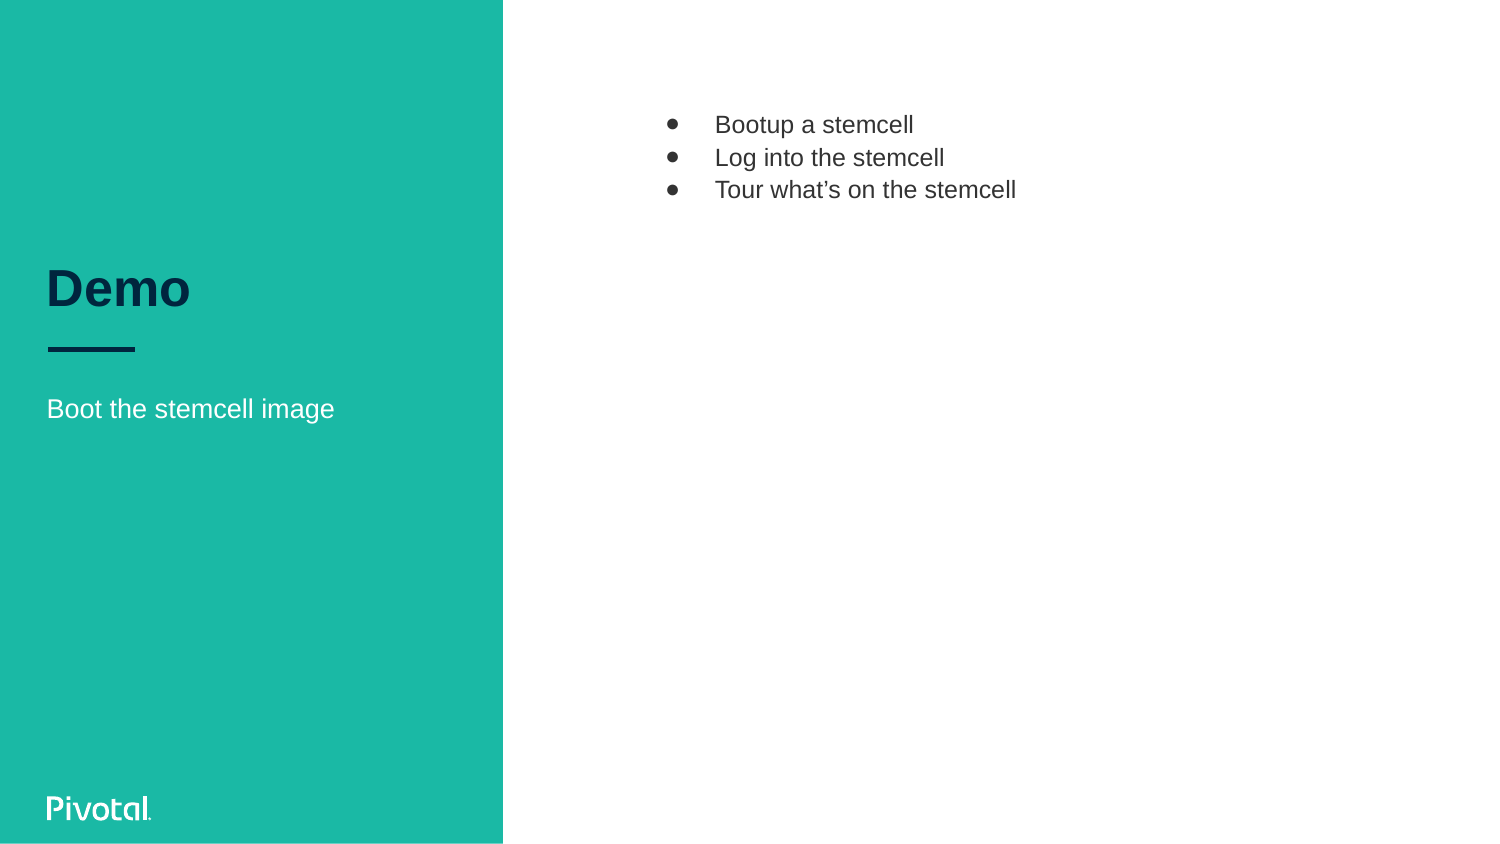

# Demo
Bootup a stemcell
Log into the stemcell
Tour what’s on the stemcell

Boot the stemcell image